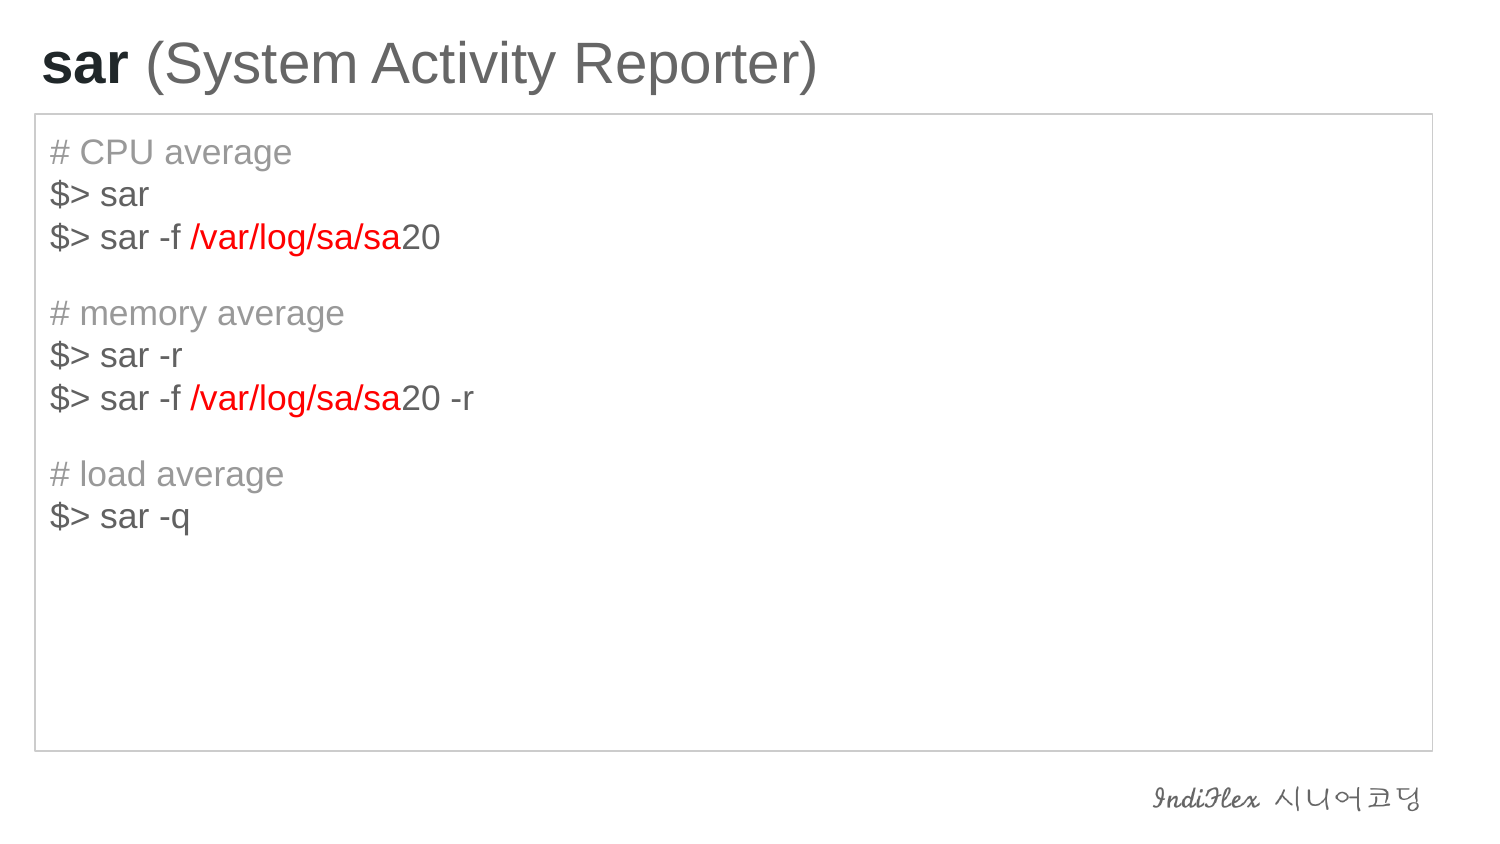

sar (System Activity Reporter)
# CPU average $> sar $> sar -f /var/log/sa/sa20
# memory average $> sar -r $> sar -f /var/log/sa/sa20 -r
# load average $> sar -q